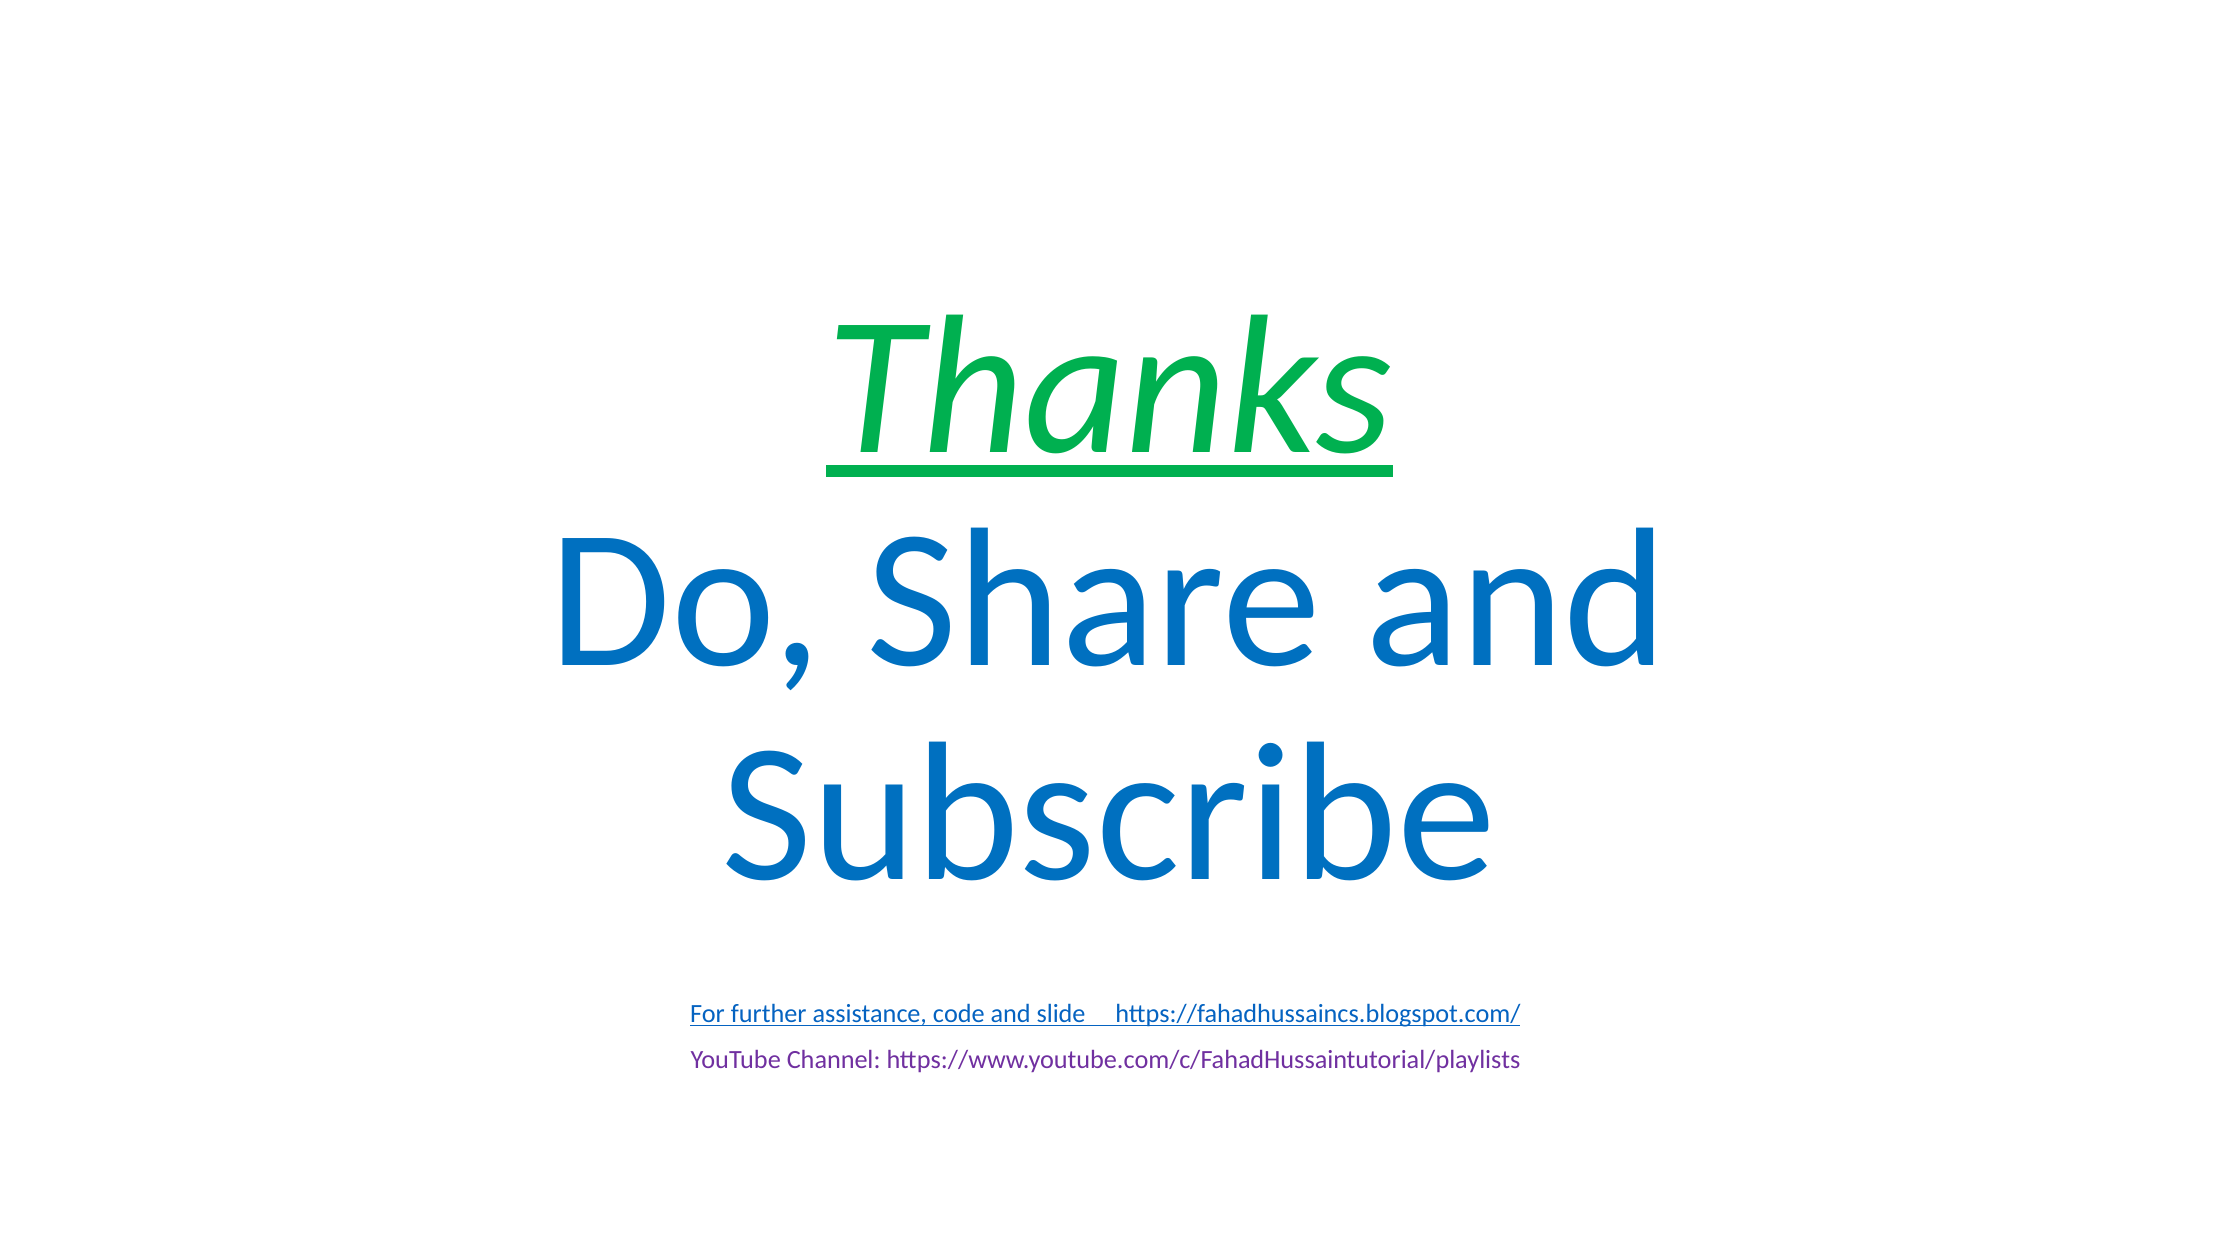

Thanks
Do, Share and Subscribe
For further assistance, code and slide     https://fahadhussaincs.blogspot.com/
YouTube Channel: https://www.youtube.com/c/FahadHussaintutorial/playlists